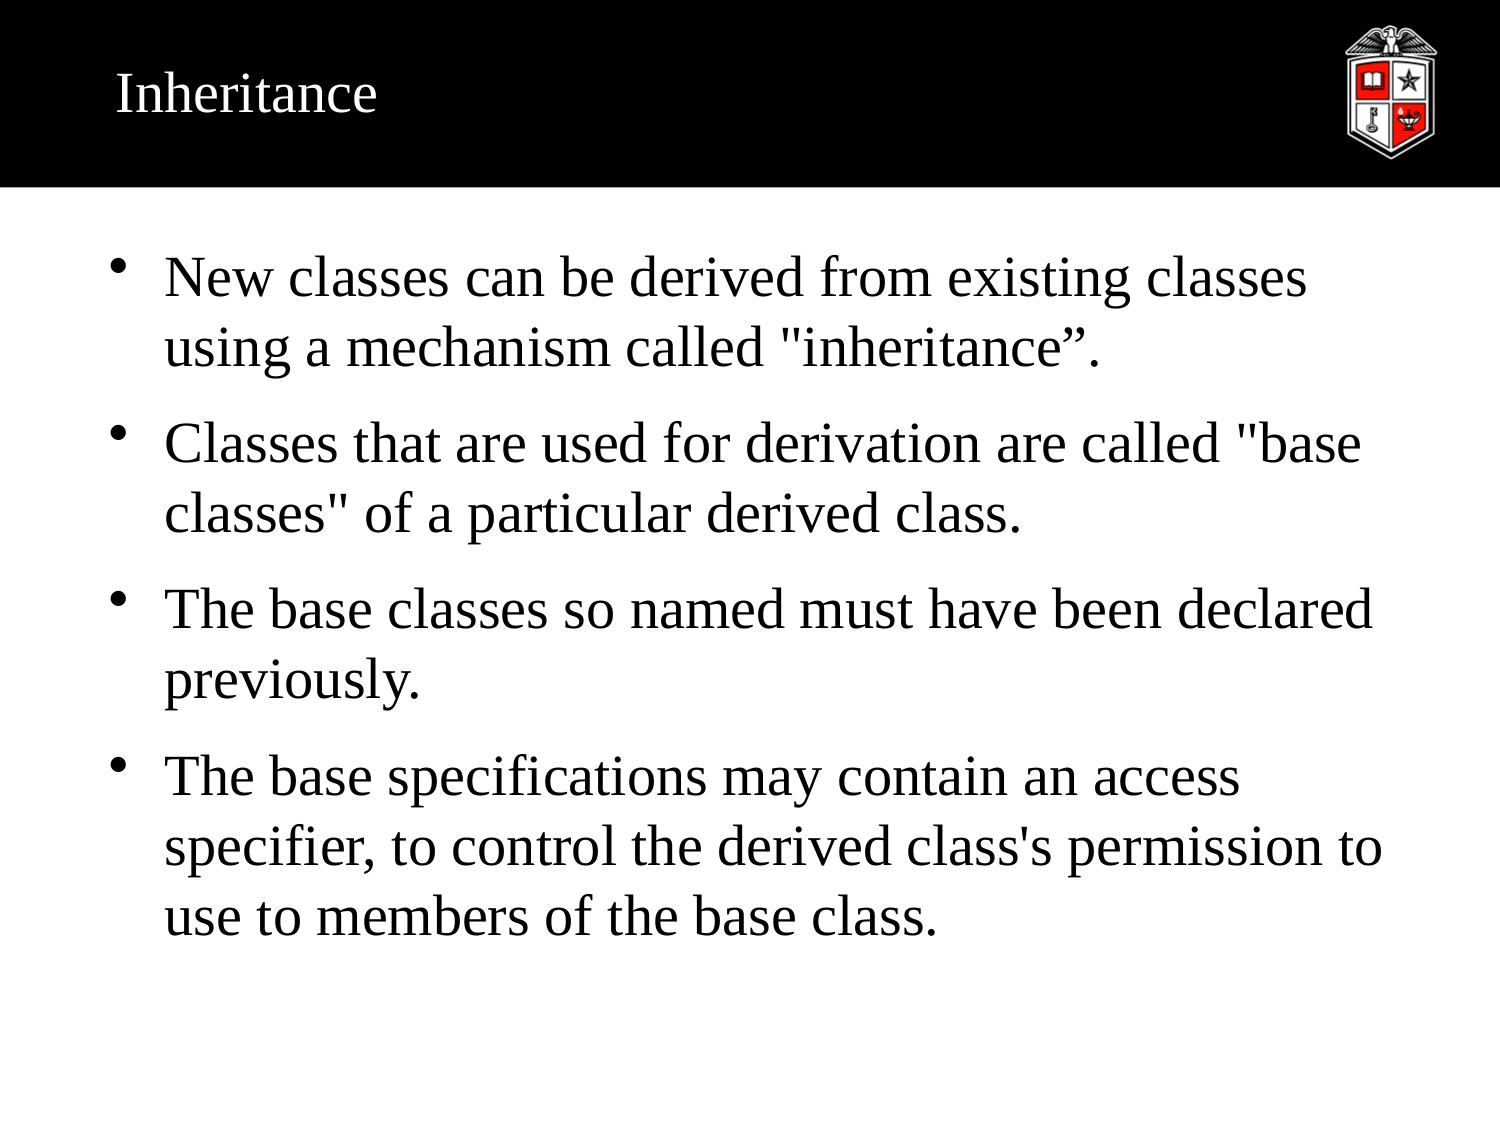

# Inheritance
New classes can be derived from existing classes using a mechanism called "inheritance”.
Classes that are used for derivation are called "base classes" of a particular derived class.
The base classes so named must have been declared previously.
The base specifications may contain an access specifier, to control the derived class's permission to use to members of the base class.